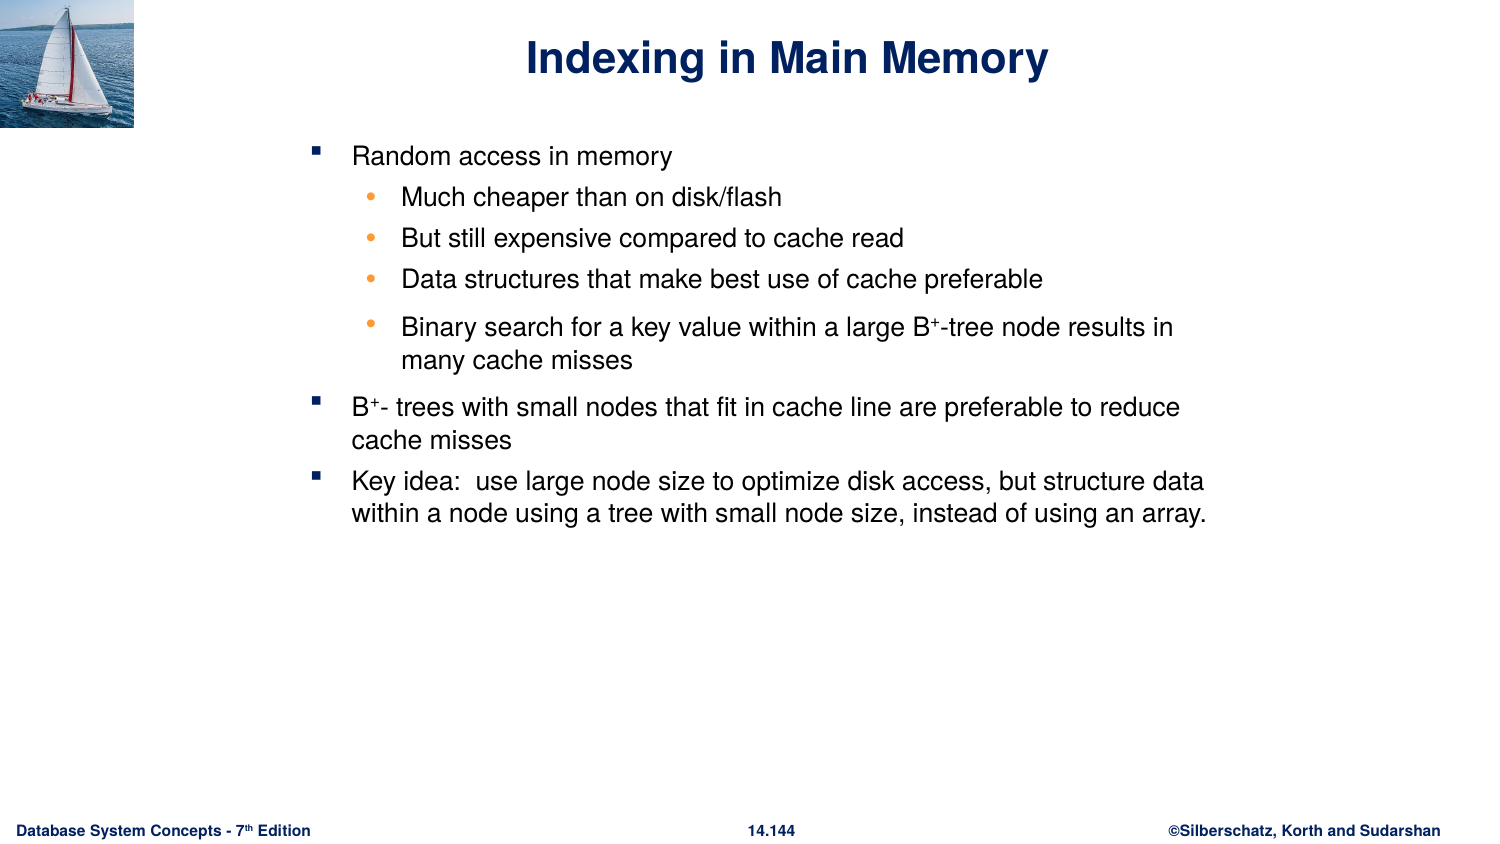

# Indexing in Main Memory
Random access in memory
Much cheaper than on disk/flash
But still expensive compared to cache read
Data structures that make best use of cache preferable
Binary search for a key value within a large B+-tree node results in many cache misses
B+- trees with small nodes that fit in cache line are preferable to reduce cache misses
Key idea:  use large node size to optimize disk access, but structure data within a node using a tree with small node size, instead of using an array.